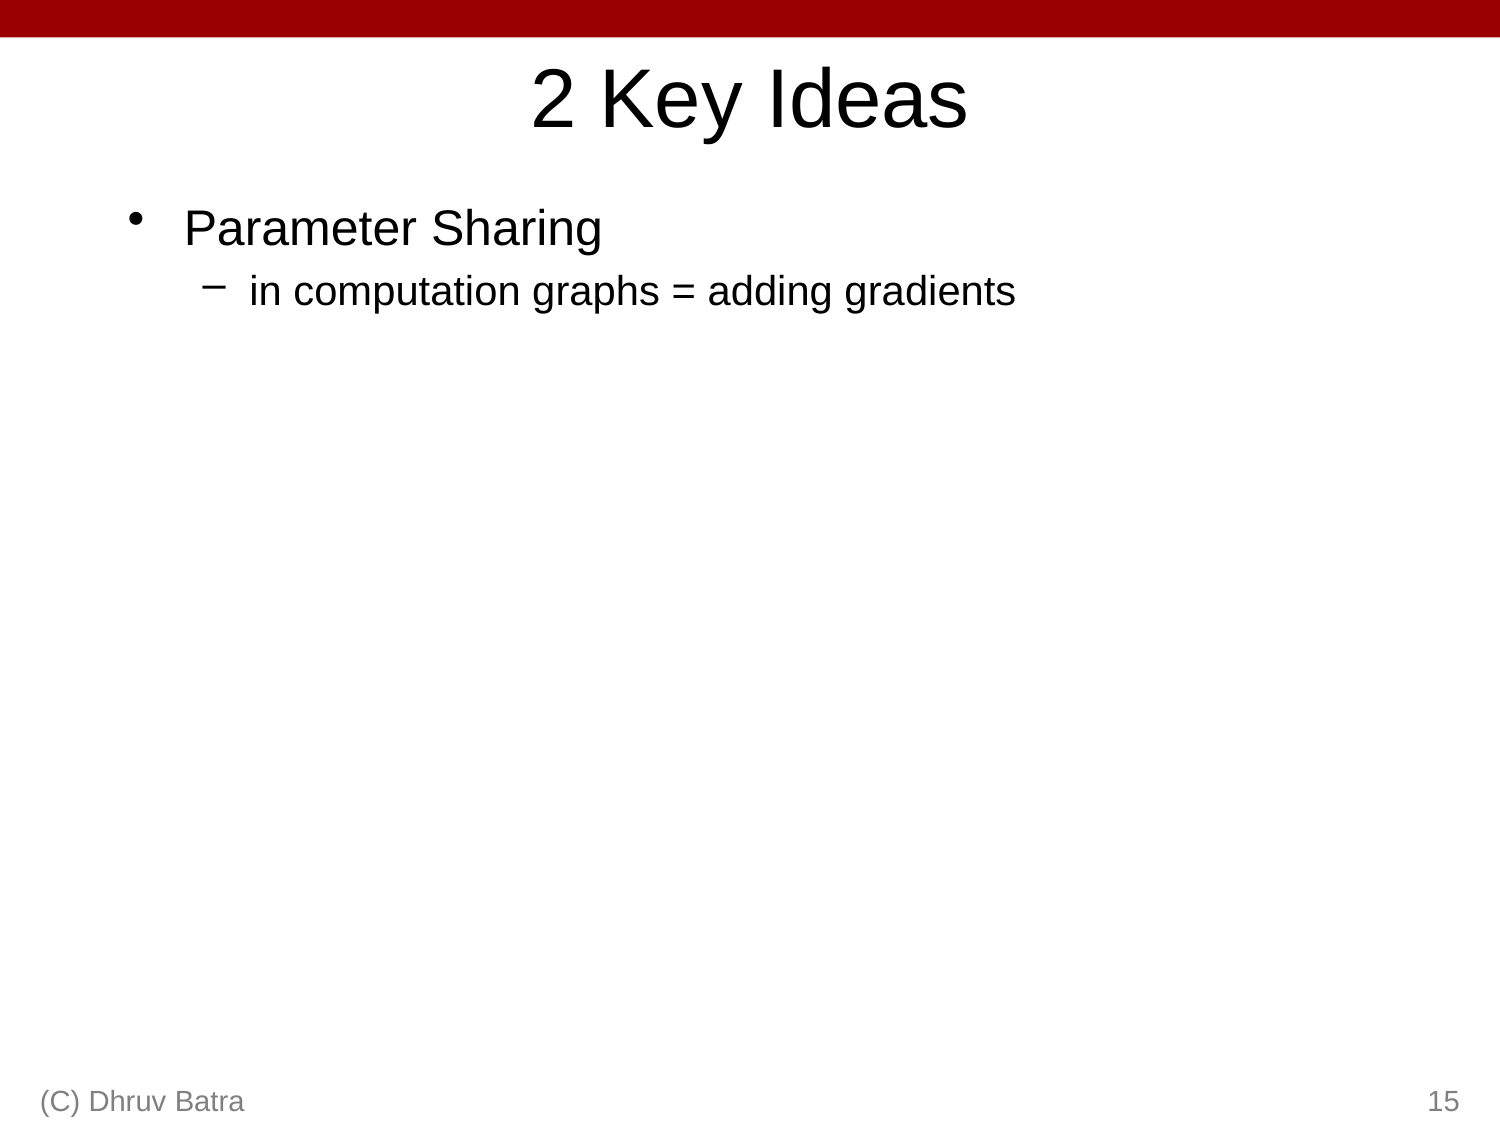

# 2 Key Ideas
Parameter Sharing
in computation graphs = adding gradients

(C) Dhruv Batra
15